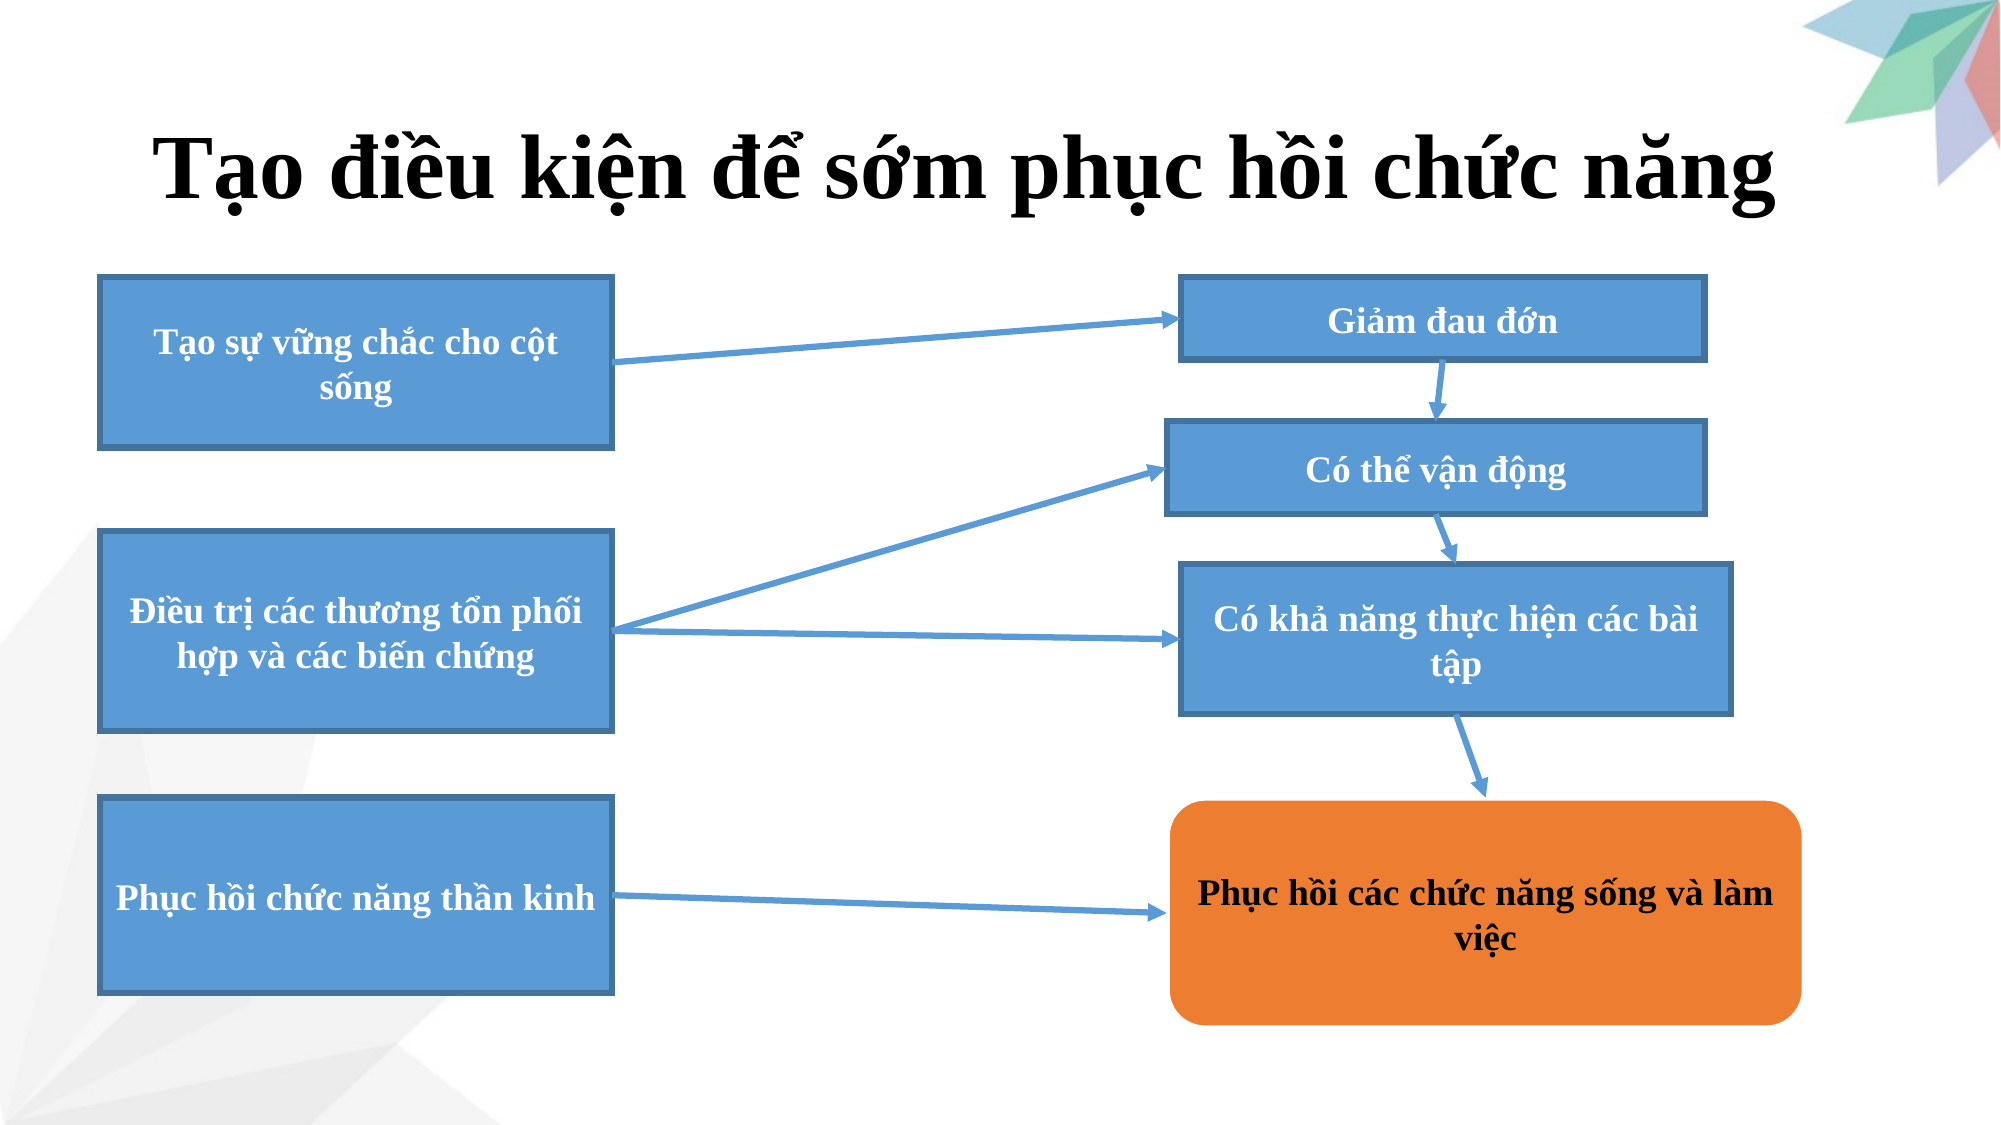

# Tạo điều kiện để sớm phục hồi chức năng
Tạo sự vững chắc cho cột sống
Giảm đau đớn
Có thể vận động
Điều trị các thương tổn phối hợp và các biến chứng
Có khả năng thực hiện các bài tập
Phục hồi chức năng thần kinh
Phục hồi các chức năng sống và làm việc